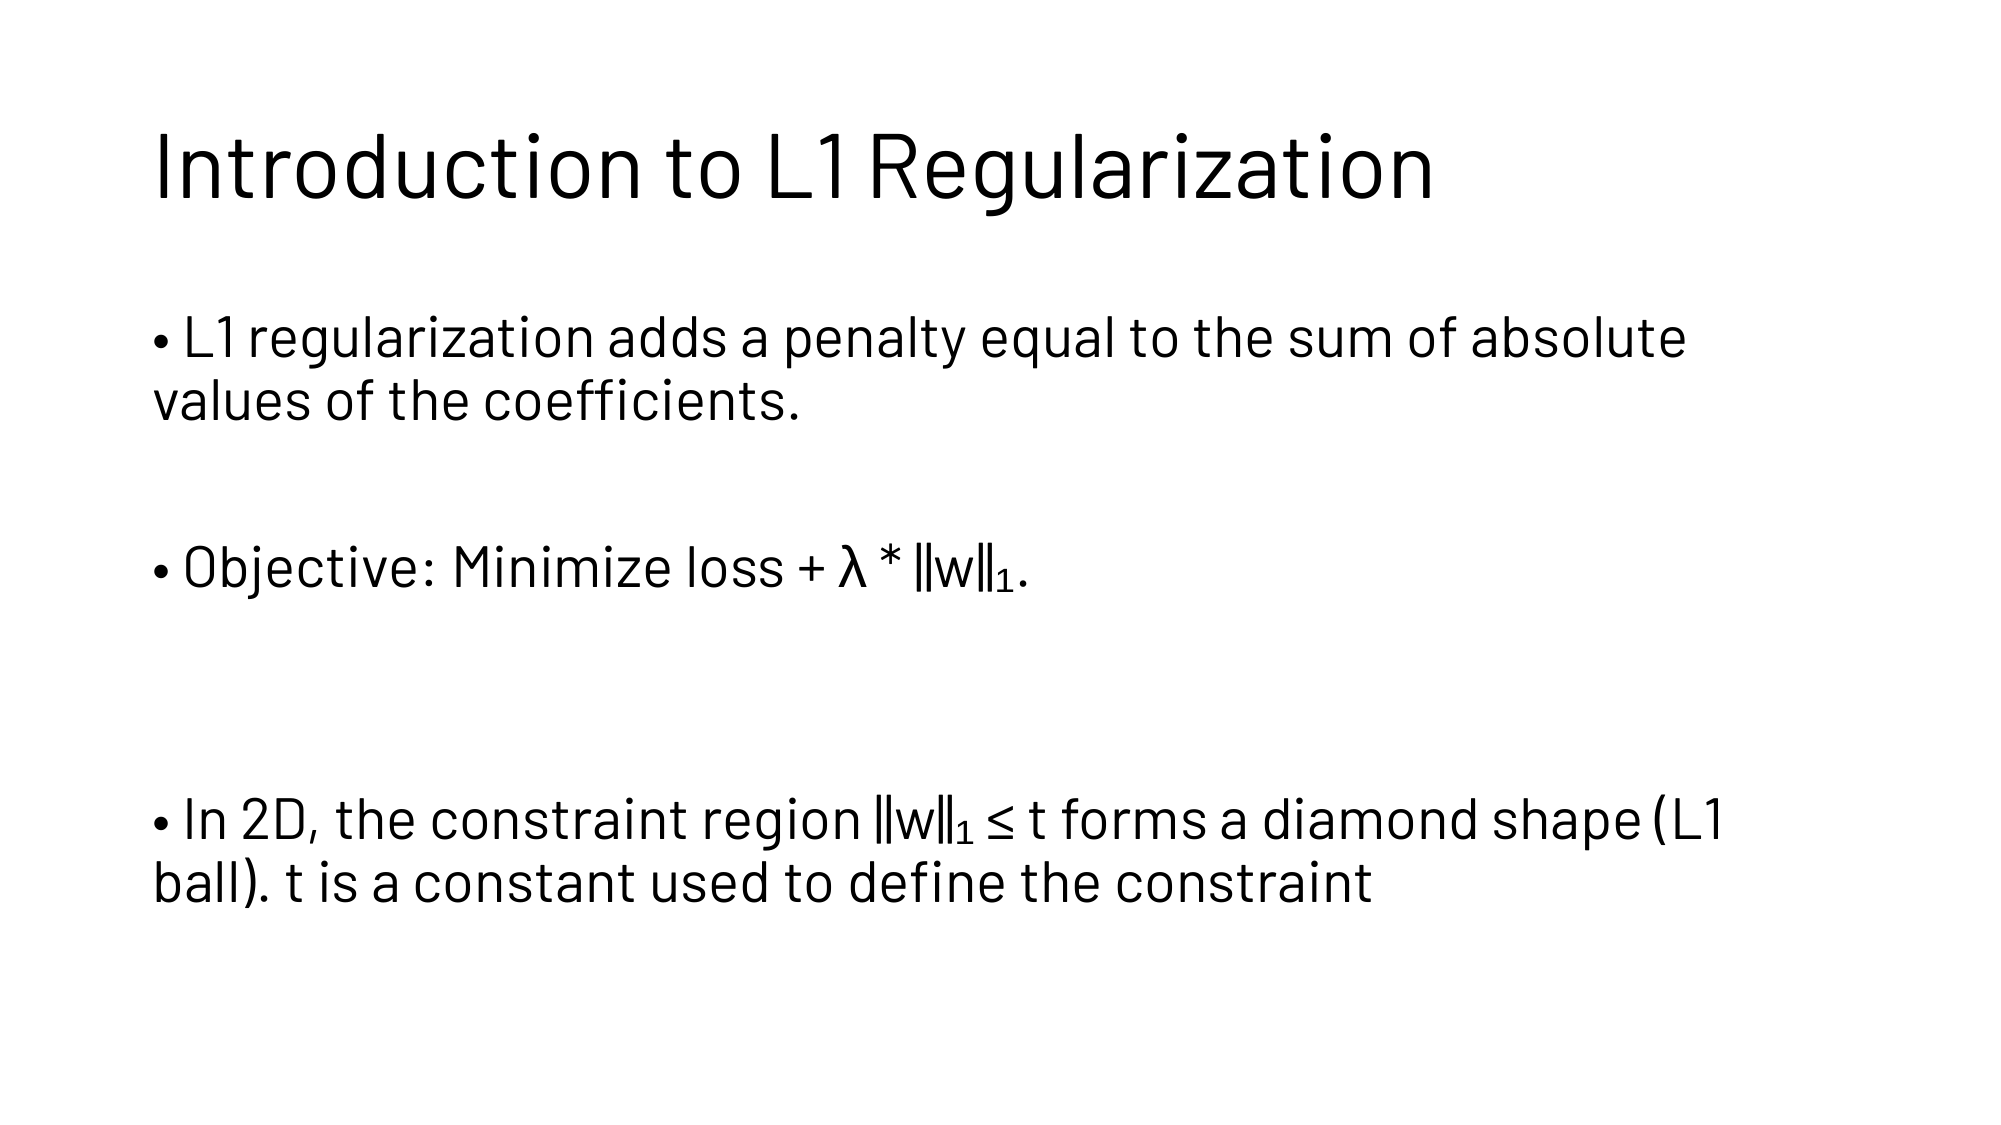

# Introduction to L1 Regularization
• L1 regularization adds a penalty equal to the sum of absolute values of the coefficients.

• Objective: Minimize loss + λ * ||w||₁.

• In 2D, the constraint region ||w||₁ ≤ t forms a diamond shape (L1 ball). t is a constant used to define the constraint